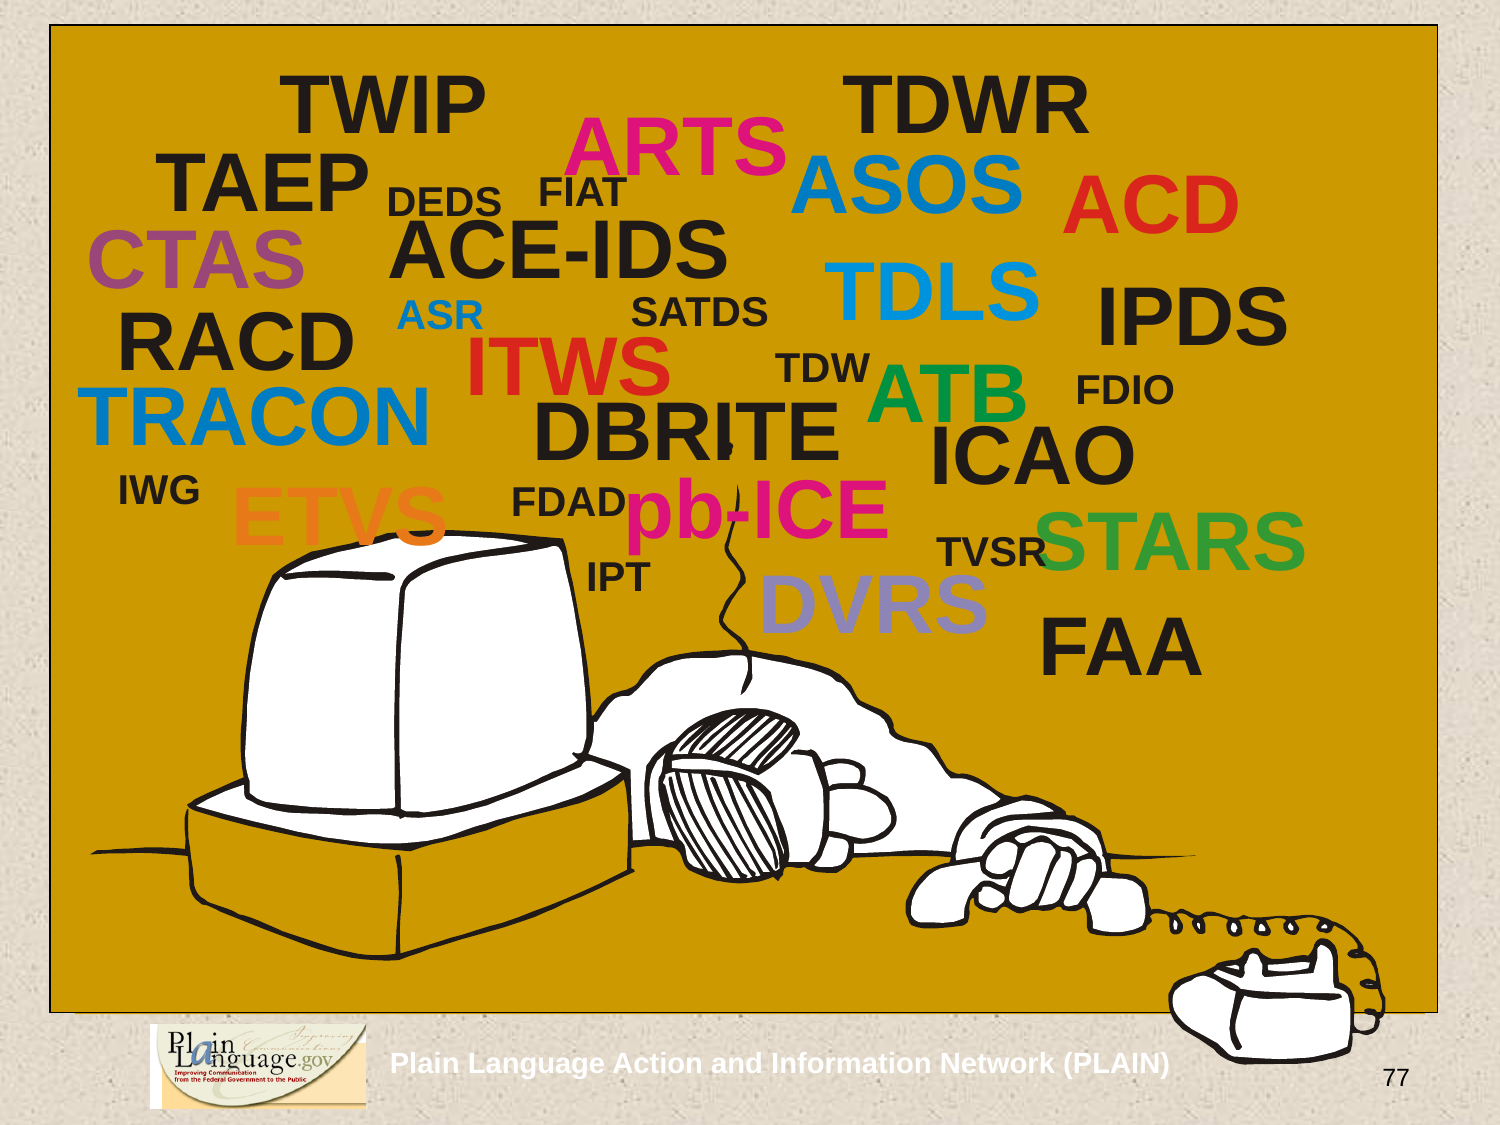

TWIP
TDWR
ARTS
TAEP
ASOS
ACD
FIAT
DEDS
ACE-IDS
CTAS
TDLS
IPDS
SATDS
RACD
ASR
ITWS
ATB
TDW
TRACON
FDIO
DBRITE
ICAO

pb-ICE
IWG
ETVS
FDAD

STARS
TVSR

IPT
DVRS
FAA

77